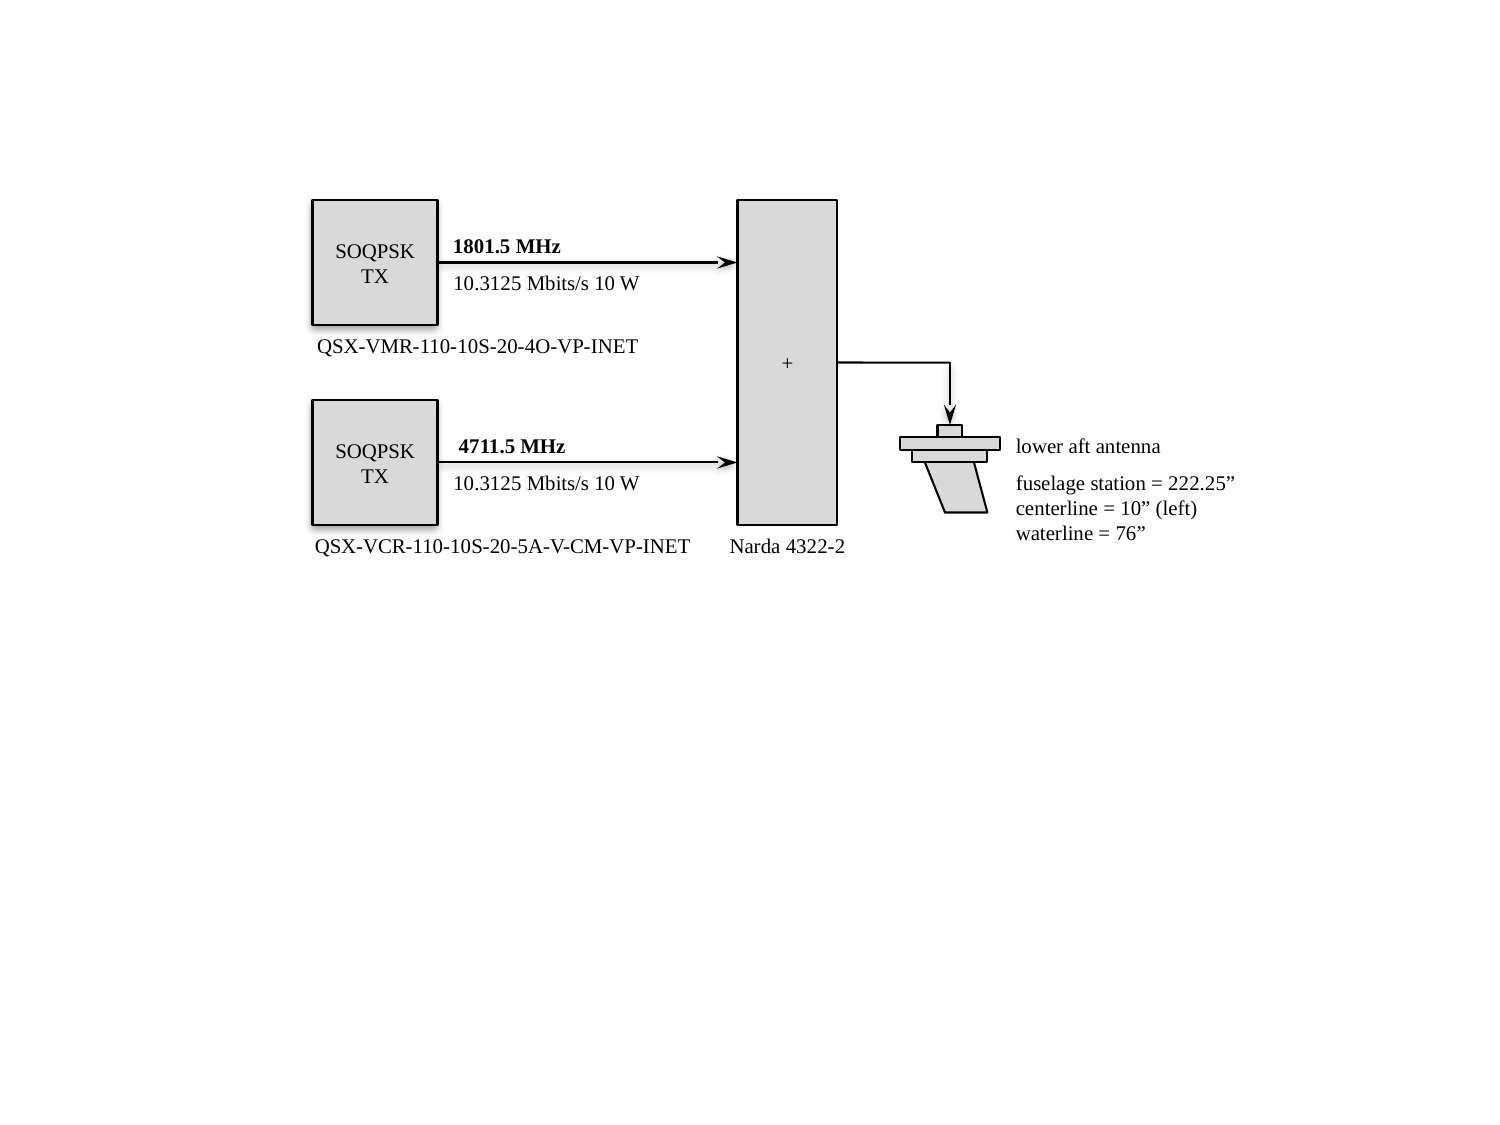

SOQPSK
TX
+
1801.5 MHz
10.3125 Mbits/s 10 W
QSX-VMR-110-10S-20-4O-VP-INET
SOQPSK
TX
 4711.5 MHz

lower aft antenna
10.3125 Mbits/s 10 W
fuselage station = 222.25”
centerline = 10” (left)
waterline = 76”
QSX-VCR-110-10S-20-5A-V-CM-VP-INET
Narda 4322-2